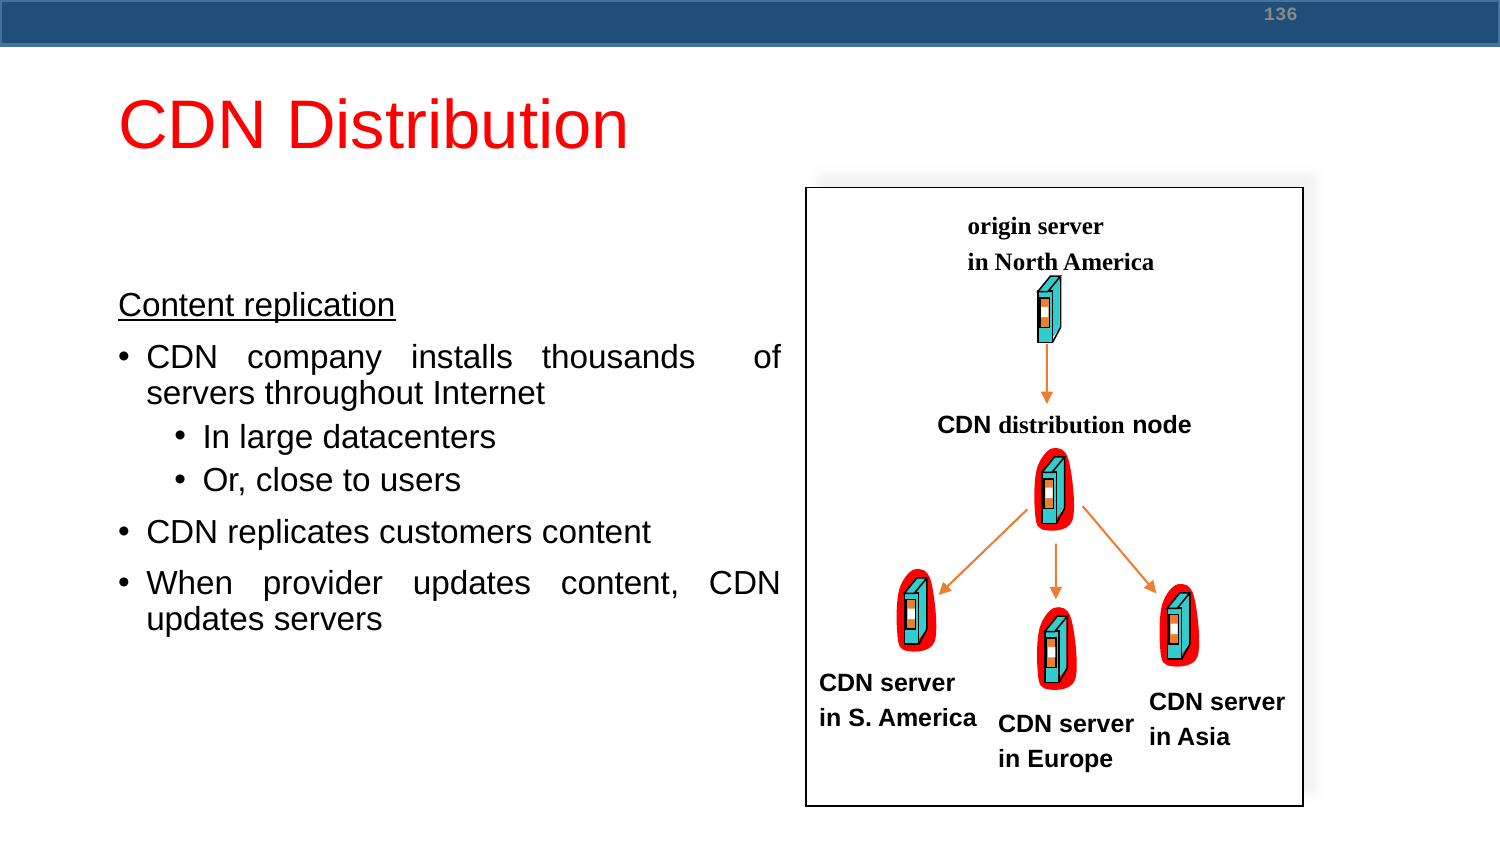

136
# CDN Distribution

origin server
in North America

Content replication
CDN company installs thousands  of servers throughout Internet
In large datacenters
Or, close to users
CDN replicates customers content
When provider updates content, CDN updates servers

CDN distribution node

CDN server
in S. America
CDN server
in Asia
CDN server
in Europe